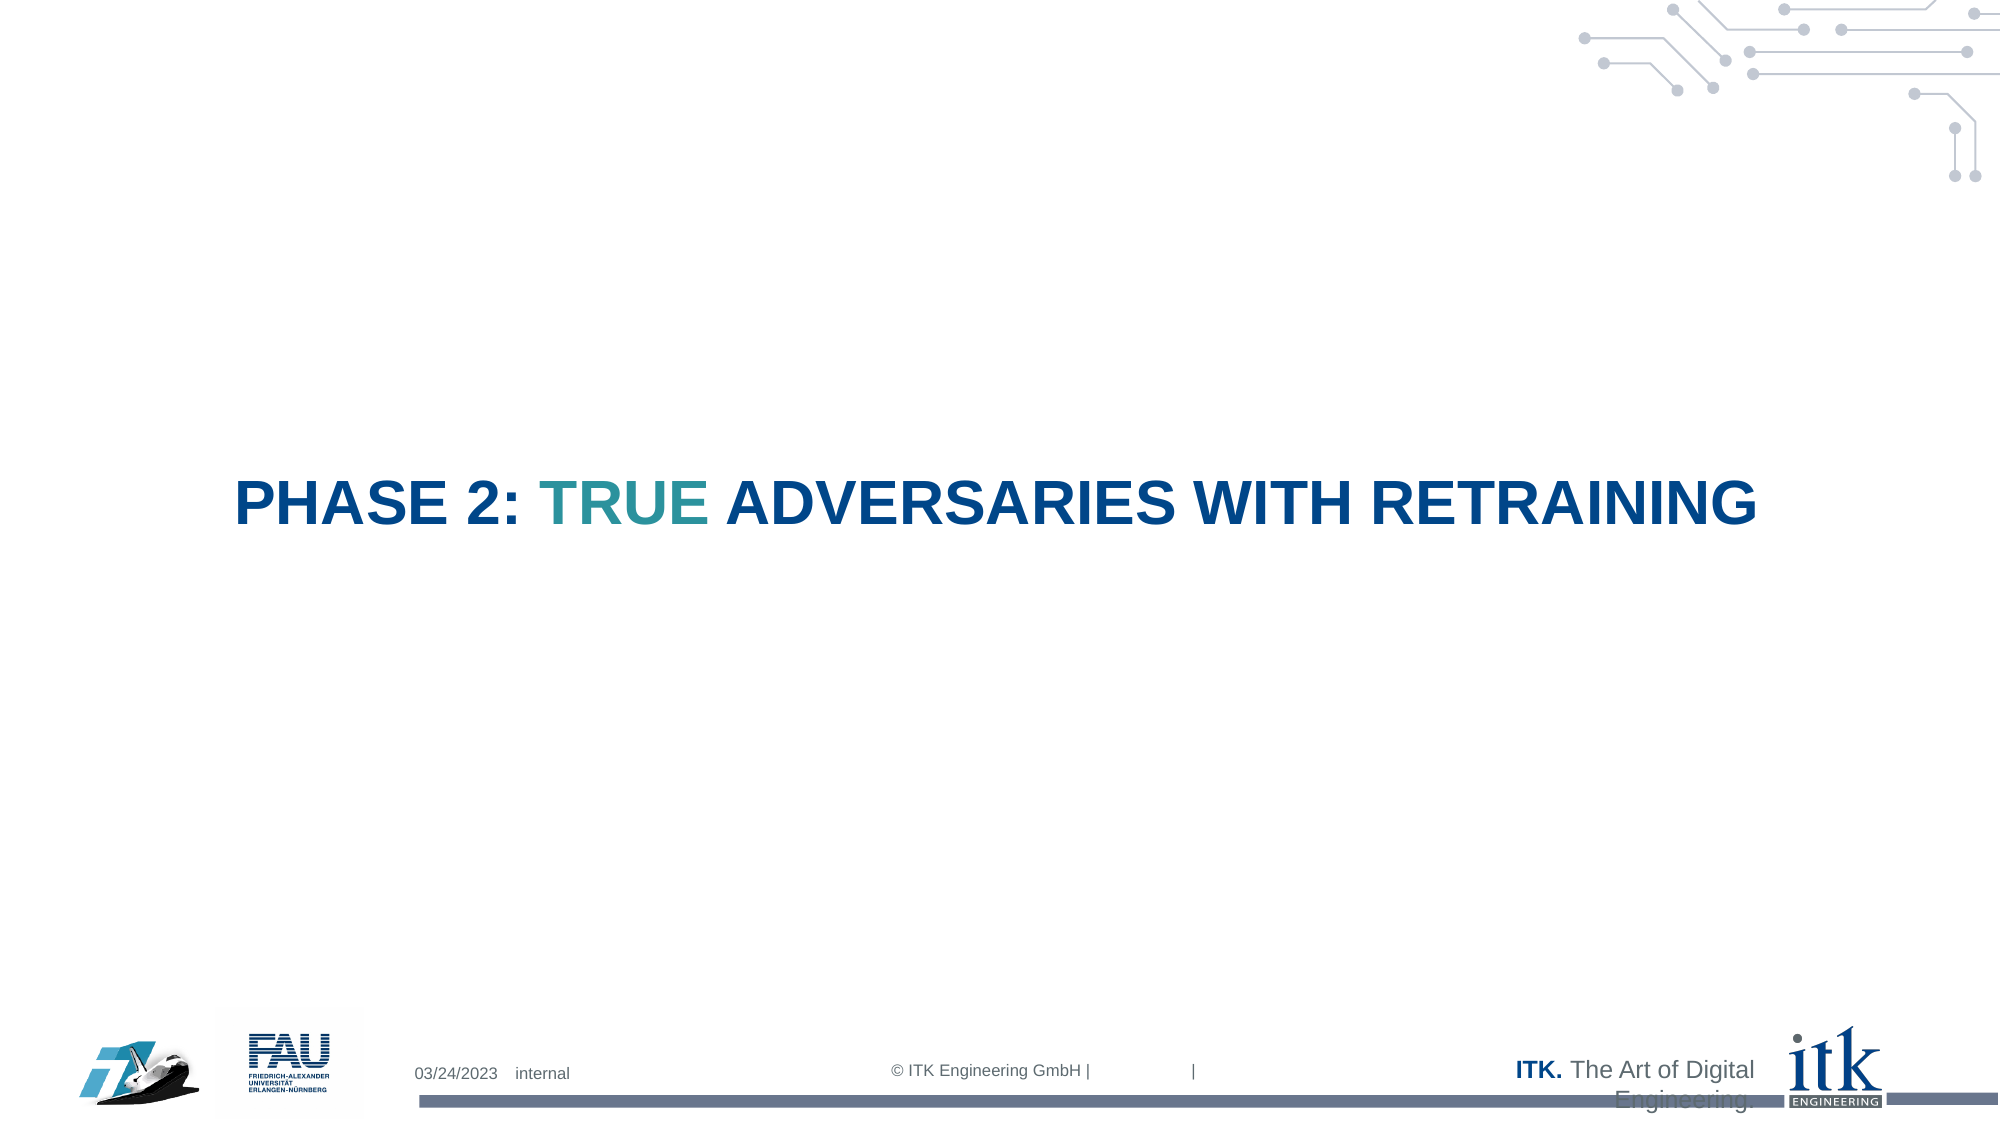

# PHASE 2: True adversaries with retraining
03/24/2023
internal